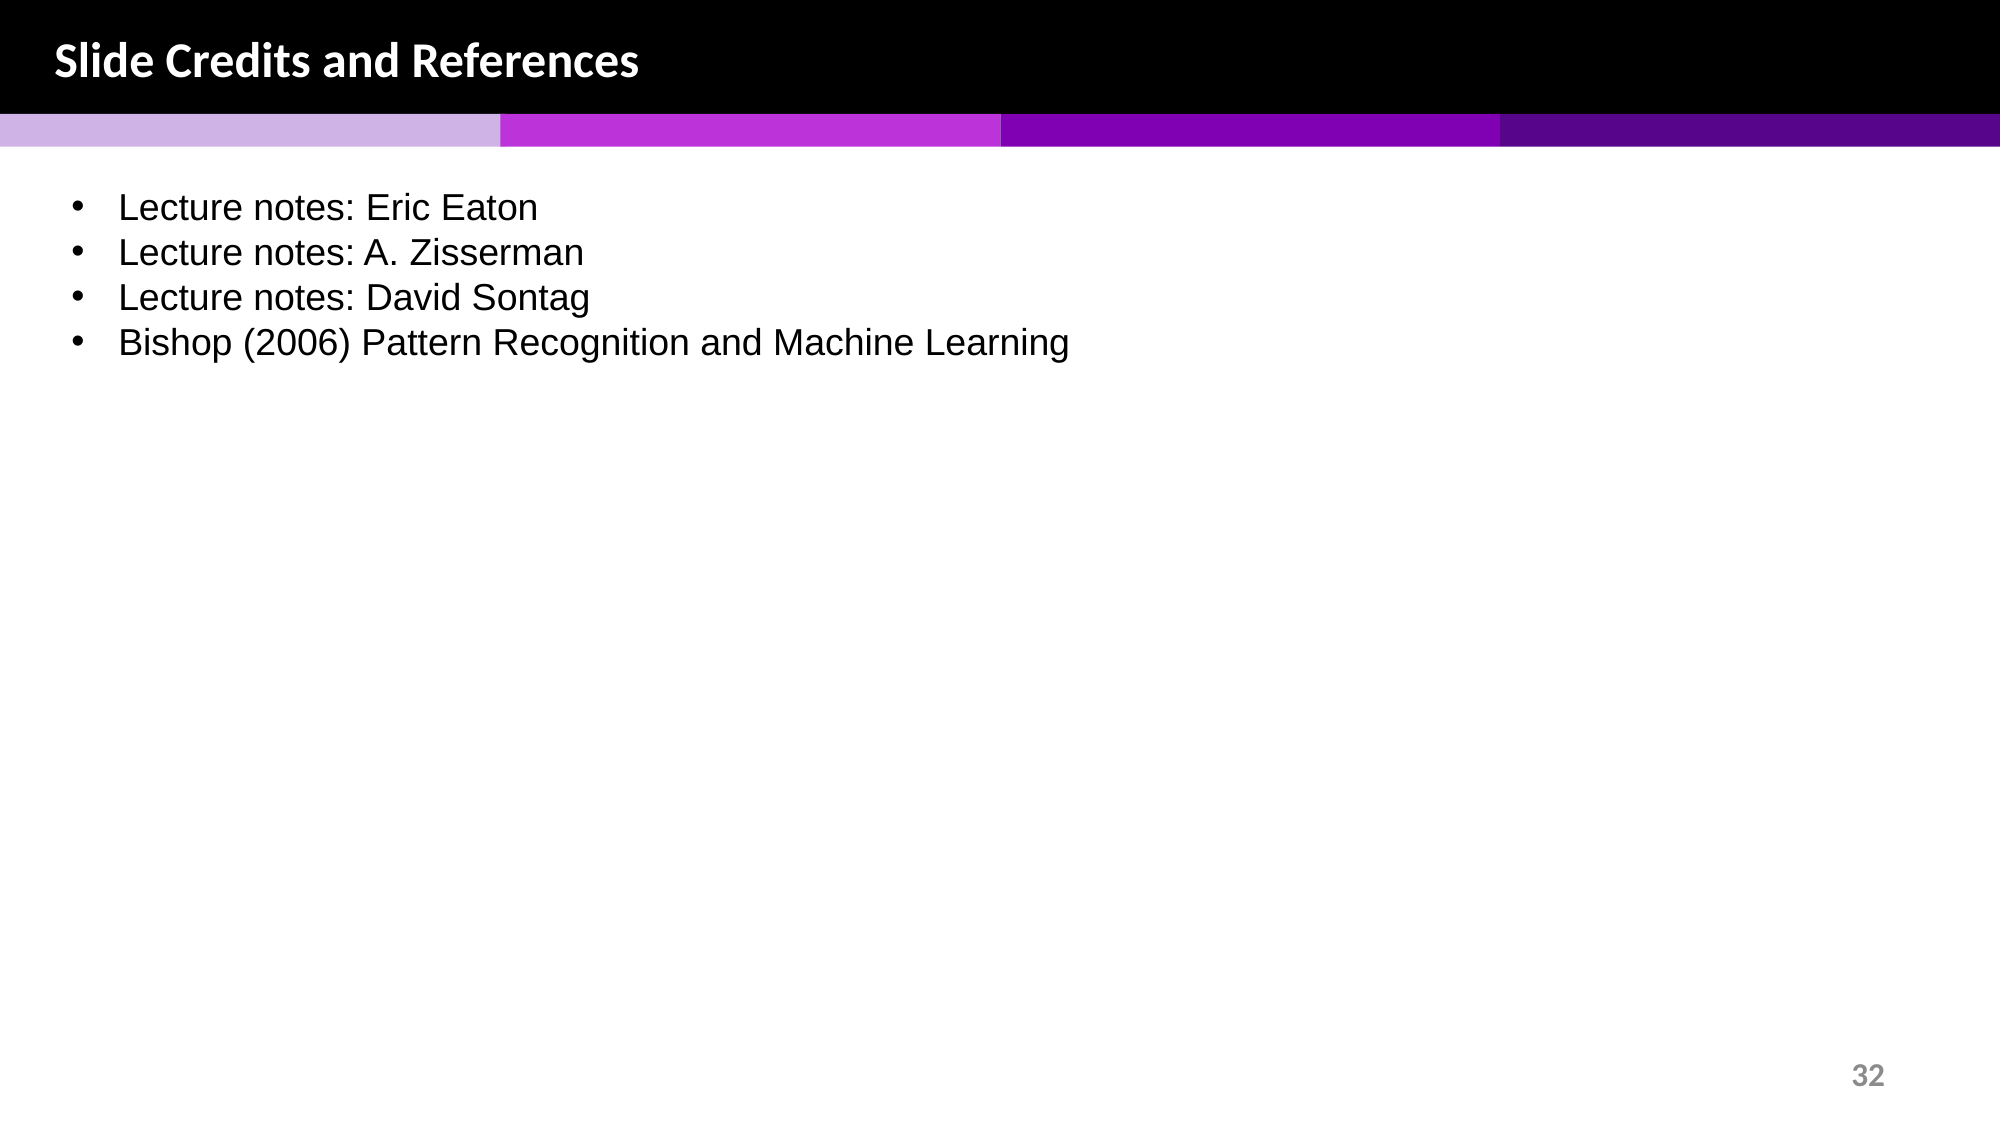

Slide Credits and References
Lecture notes: Eric Eaton
Lecture notes: A. Zisserman
Lecture notes: David Sontag
Bishop (2006) Pattern Recognition and Machine Learning